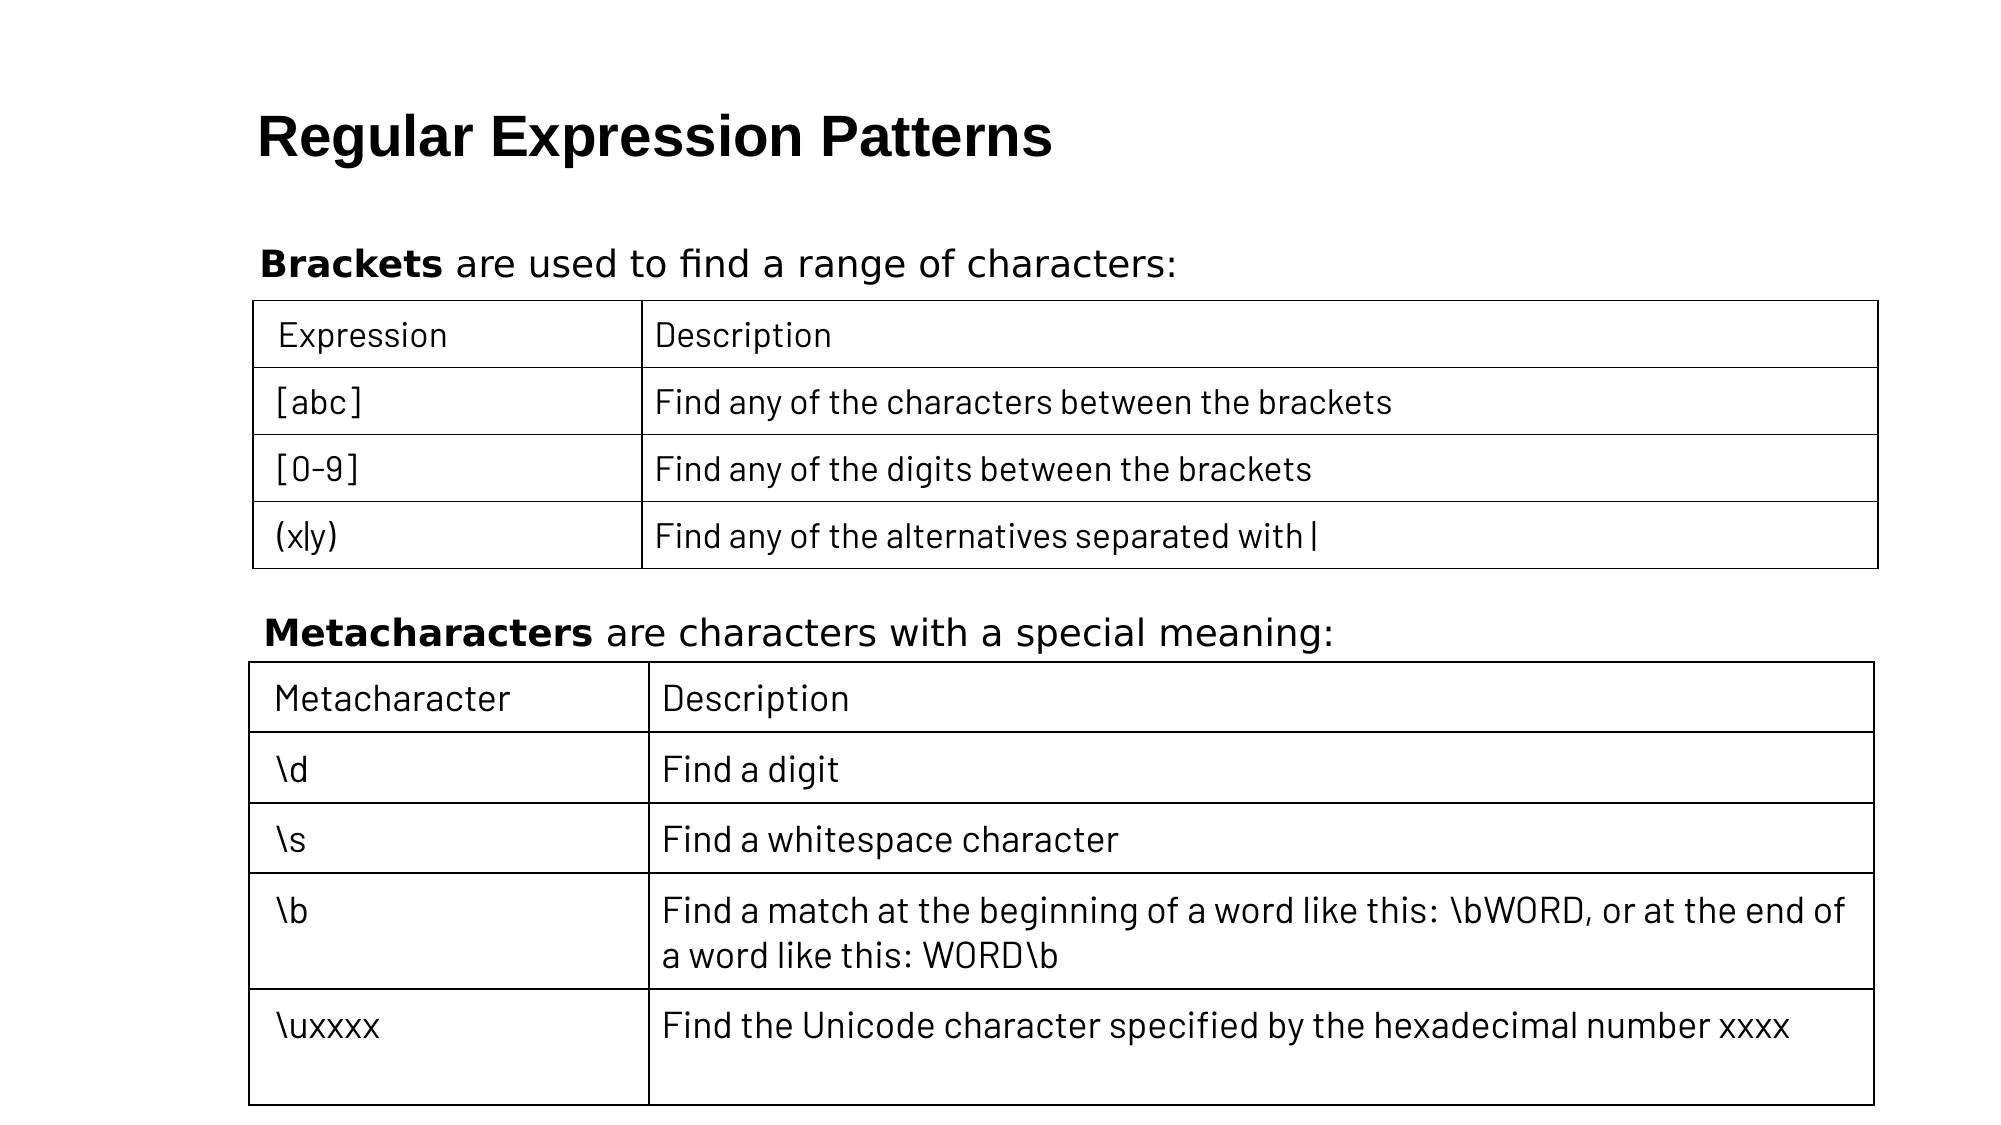

Regular Expression Patterns
Brackets are used to find a range of characters:
| Expression | Description |
| --- | --- |
| [abc] | Find any of the characters between the brackets |
| [0-9] | Find any of the digits between the brackets |
| (x|y) | Find any of the alternatives separated with | |
Metacharacters are characters with a special meaning:
| Metacharacter | Description |
| --- | --- |
| \d | Find a digit |
| \s | Find a whitespace character |
| \b | Find a match at the beginning of a word like this: \bWORD, or at the end of a word like this: WORD\b |
| \uxxxx | Find the Unicode character specified by the hexadecimal number xxxx |